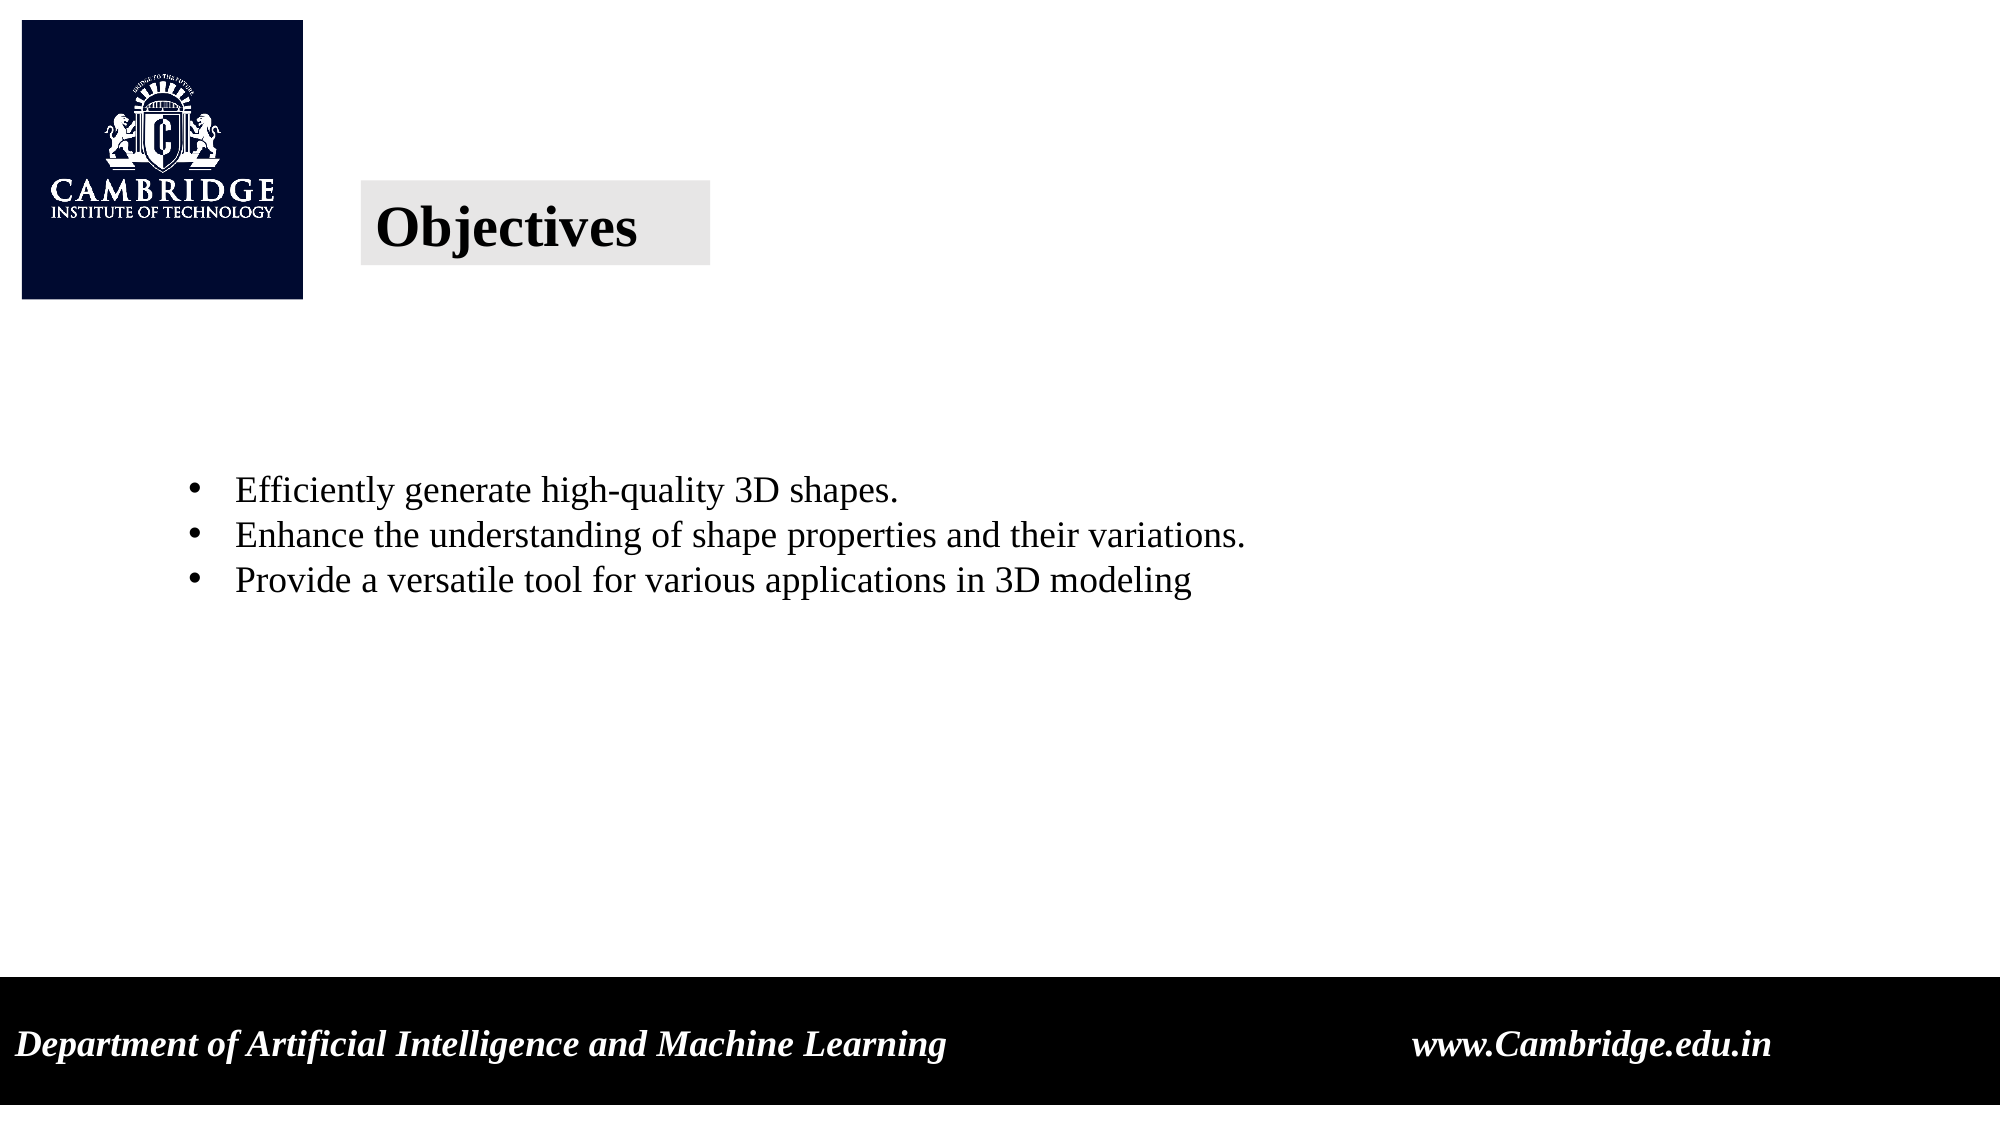

Objectives

Efficiently generate high-quality 3D shapes.
Enhance the understanding of shape properties and their variations.
Provide a versatile tool for various applications in 3D modeling
Department of Artificial Intelligence and Machine Learning                                                 www.Cambridge.edu.in